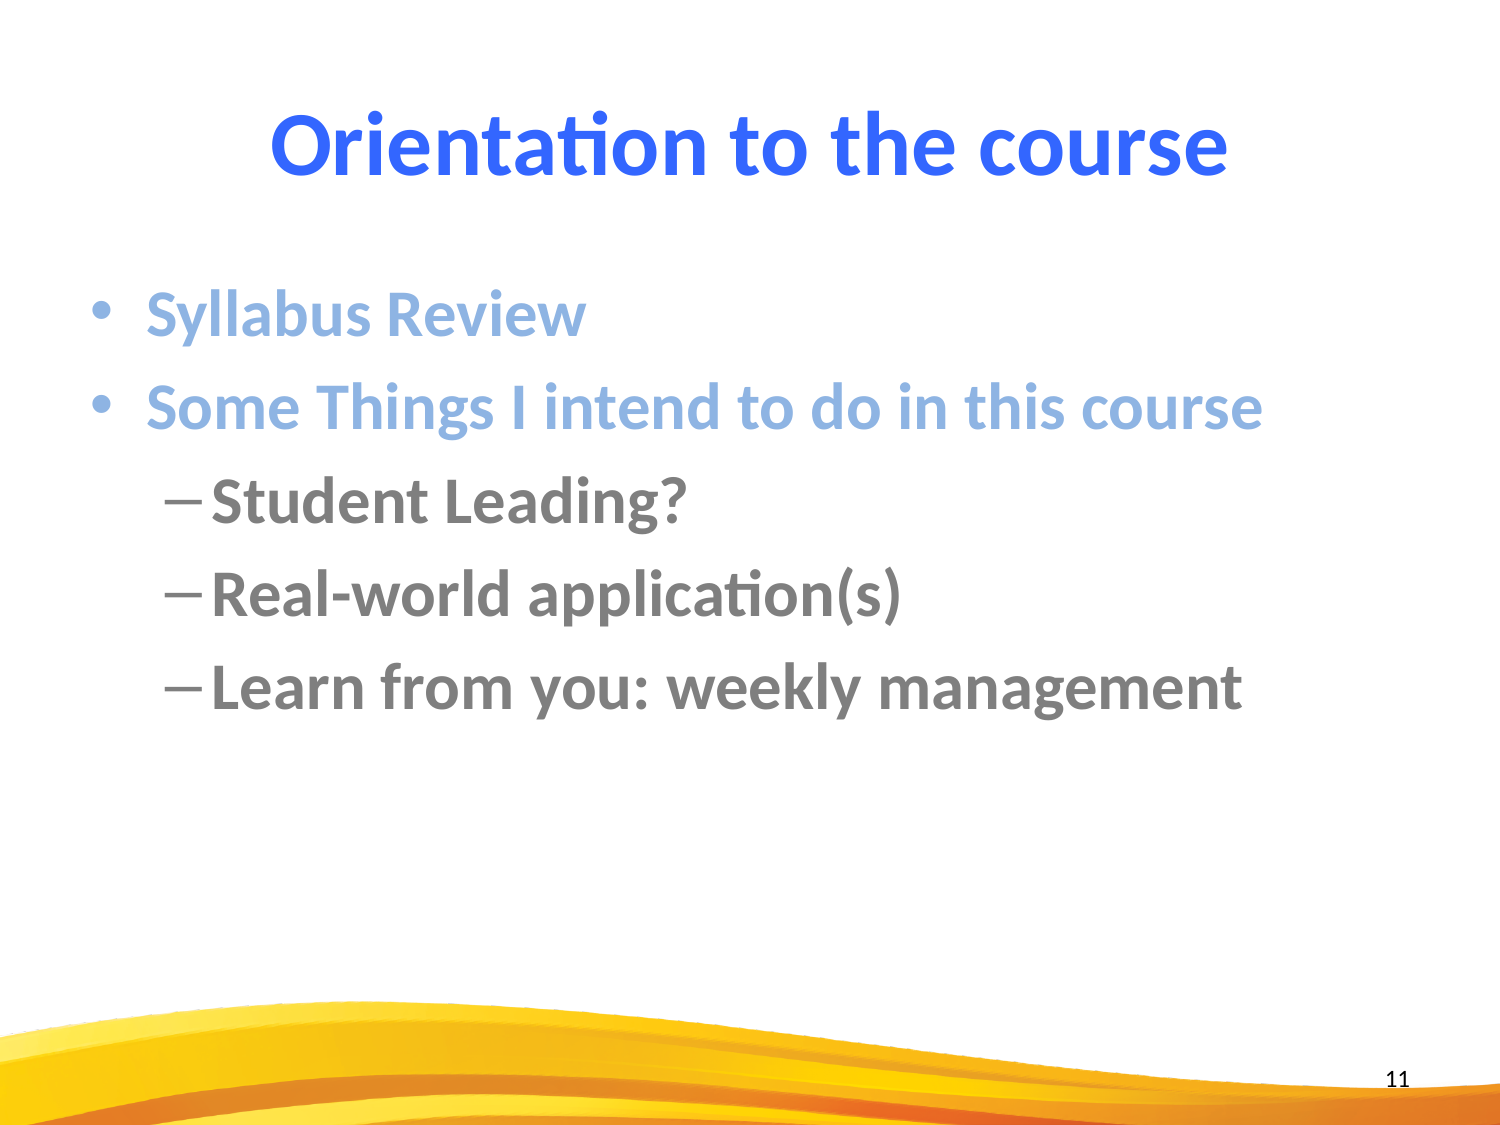

Orientation to the course
Syllabus Review
Some Things I intend to do in this course
Student Leading?
Real-world application(s)
Learn from you: weekly management
11